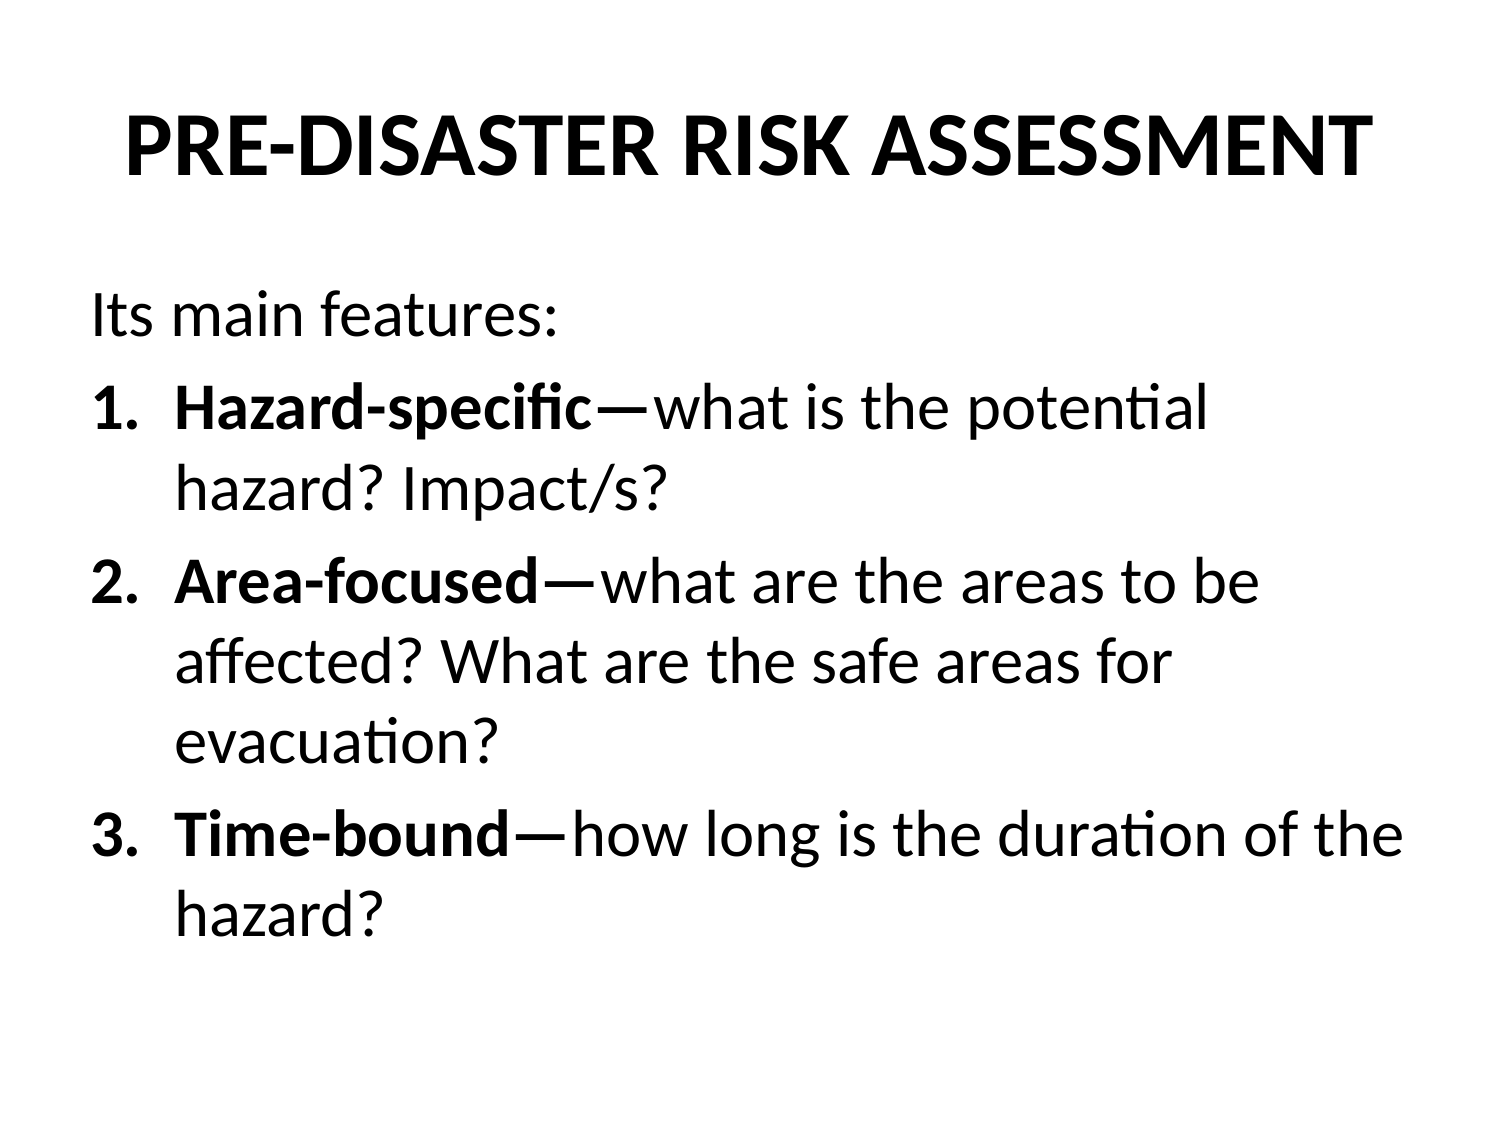

# PRE-DISASTER RISK ASSESSMENT
Its main features:
Hazard-specific—what is the potential hazard? Impact/s?
Area-focused—what are the areas to be affected? What are the safe areas for evacuation?
Time-bound—how long is the duration of the hazard?